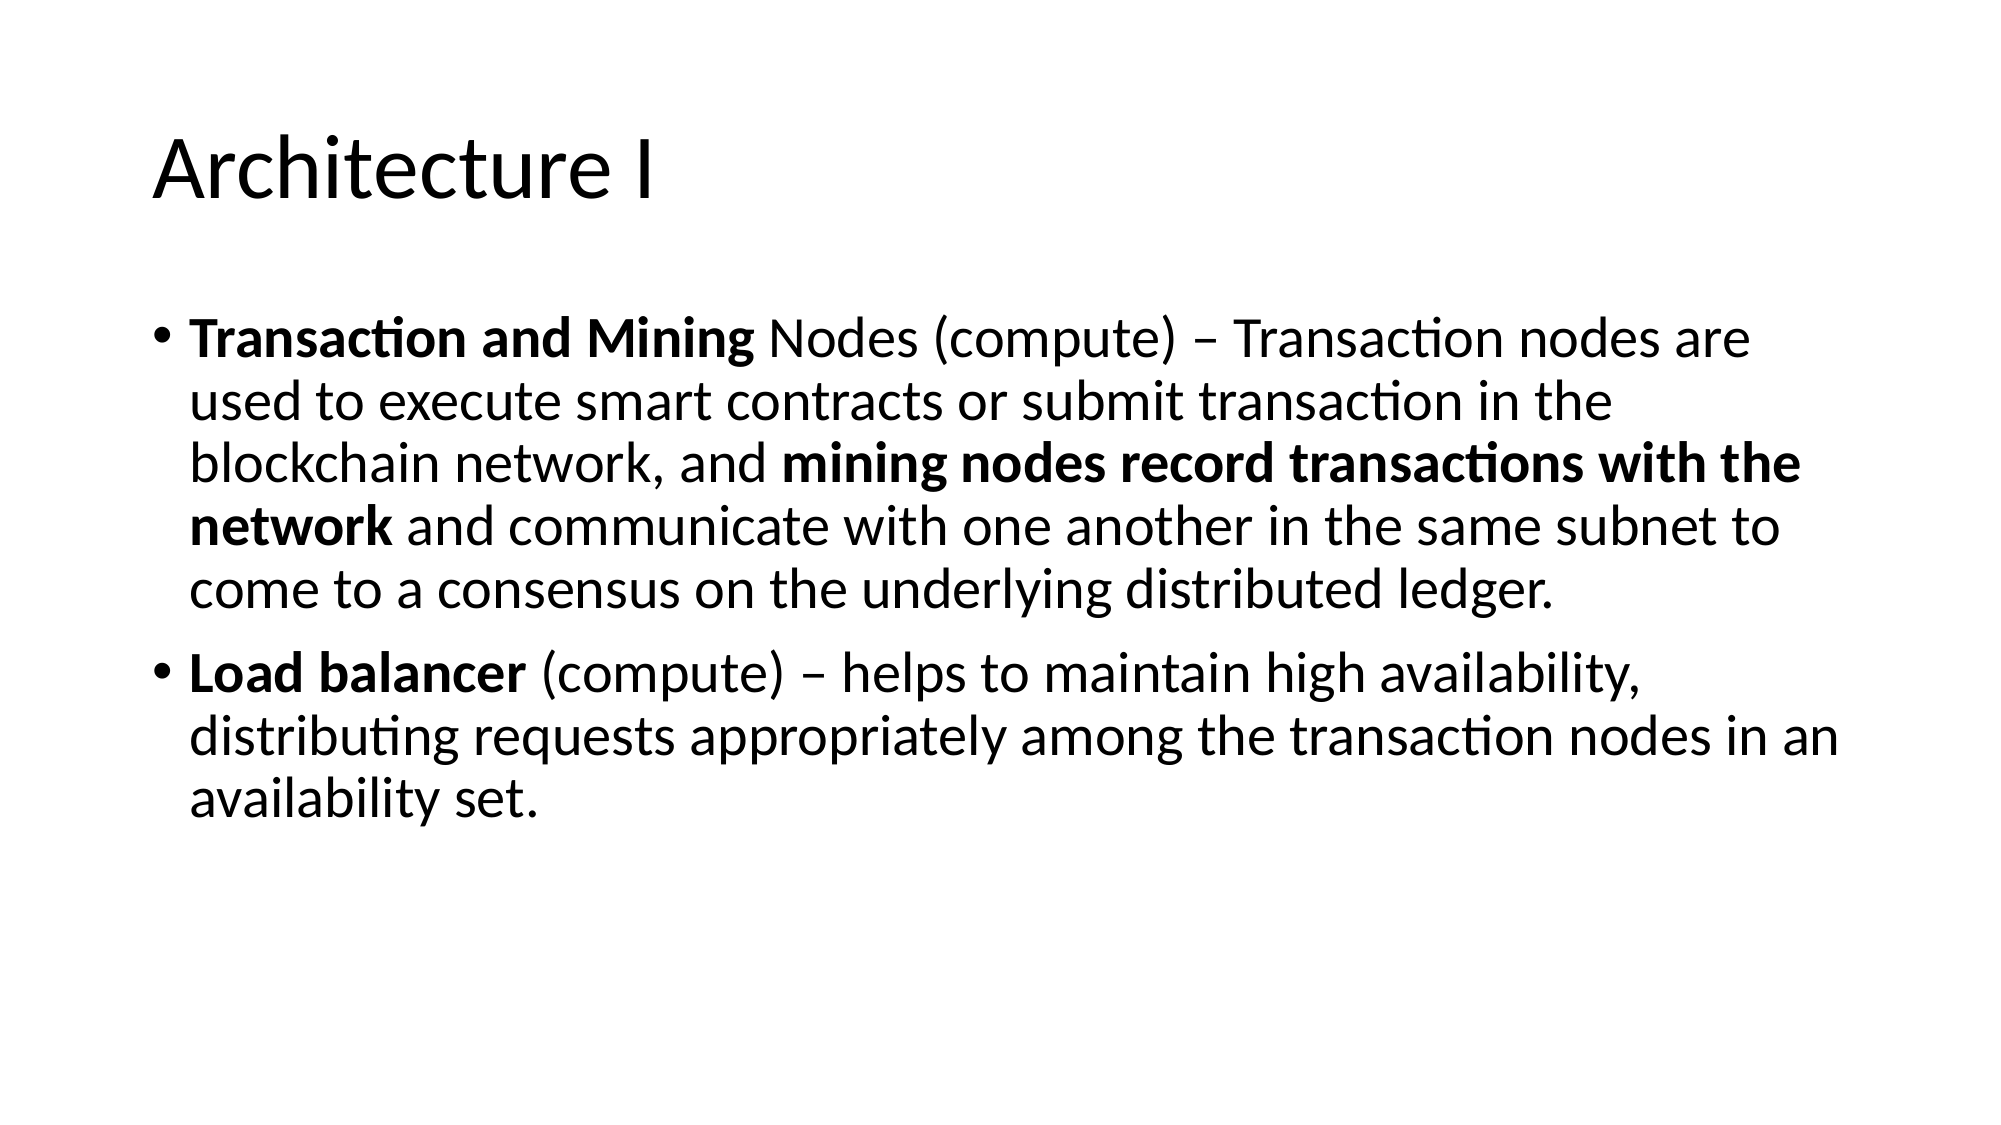

# Architecture I
Transaction and Mining Nodes (compute) – Transaction nodes are used to execute smart contracts or submit transaction in the blockchain network, and mining nodes record transactions with the network and communicate with one another in the same subnet to come to a consensus on the underlying distributed ledger.
Load balancer (compute) – helps to maintain high availability, distributing requests appropriately among the transaction nodes in an availability set.